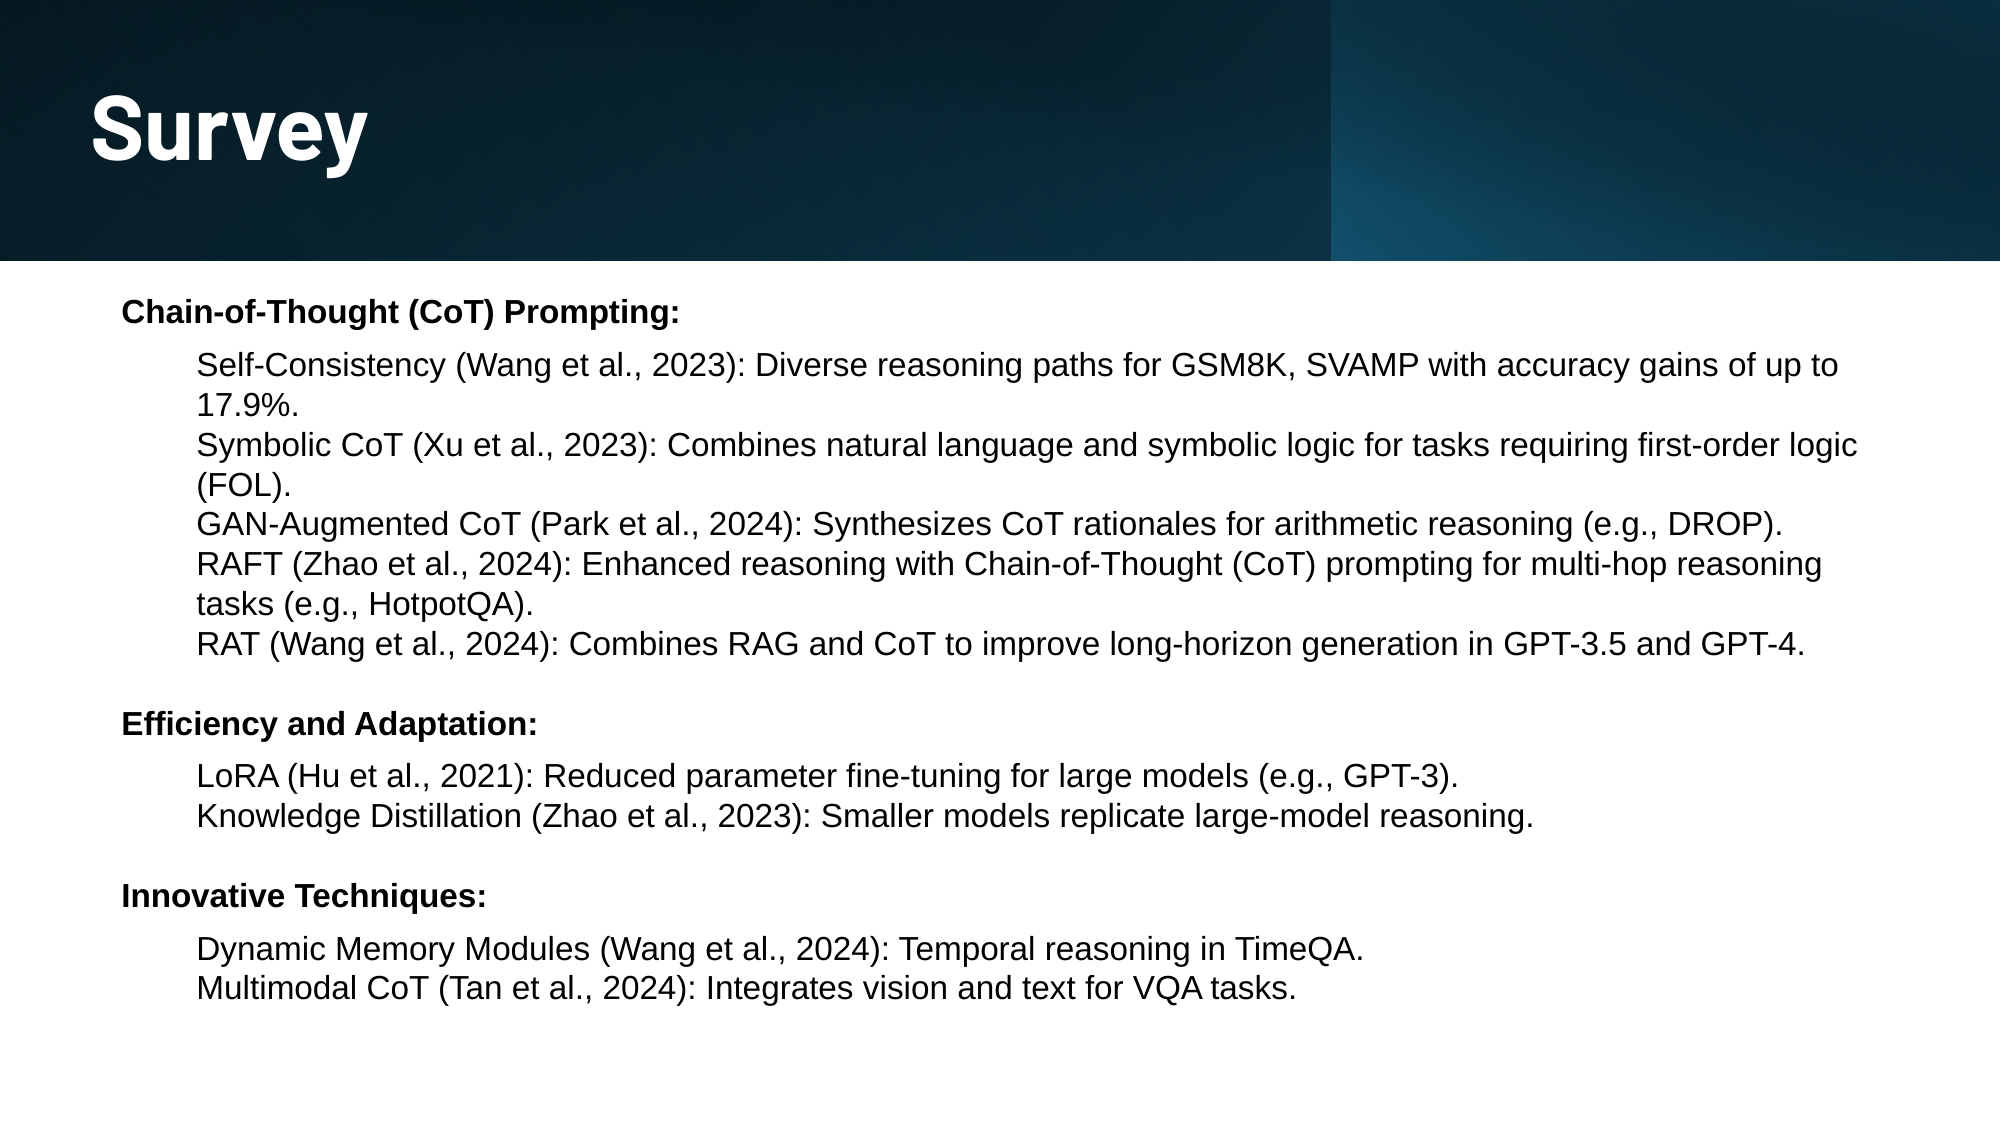

# Survey
Chain-of-Thought (CoT) Prompting:
Self-Consistency (Wang et al., 2023): Diverse reasoning paths for GSM8K, SVAMP with accuracy gains of up to 17.9%.
Symbolic CoT (Xu et al., 2023): Combines natural language and symbolic logic for tasks requiring first-order logic (FOL).
GAN-Augmented CoT (Park et al., 2024): Synthesizes CoT rationales for arithmetic reasoning (e.g., DROP).
RAFT (Zhao et al., 2024): Enhanced reasoning with Chain-of-Thought (CoT) prompting for multi-hop reasoning tasks (e.g., HotpotQA).
RAT (Wang et al., 2024): Combines RAG and CoT to improve long-horizon generation in GPT-3.5 and GPT-4.

Efficiency and Adaptation:
LoRA (Hu et al., 2021): Reduced parameter fine-tuning for large models (e.g., GPT-3).
Knowledge Distillation (Zhao et al., 2023): Smaller models replicate large-model reasoning.

Innovative Techniques:
Dynamic Memory Modules (Wang et al., 2024): Temporal reasoning in TimeQA.
Multimodal CoT (Tan et al., 2024): Integrates vision and text for VQA tasks.